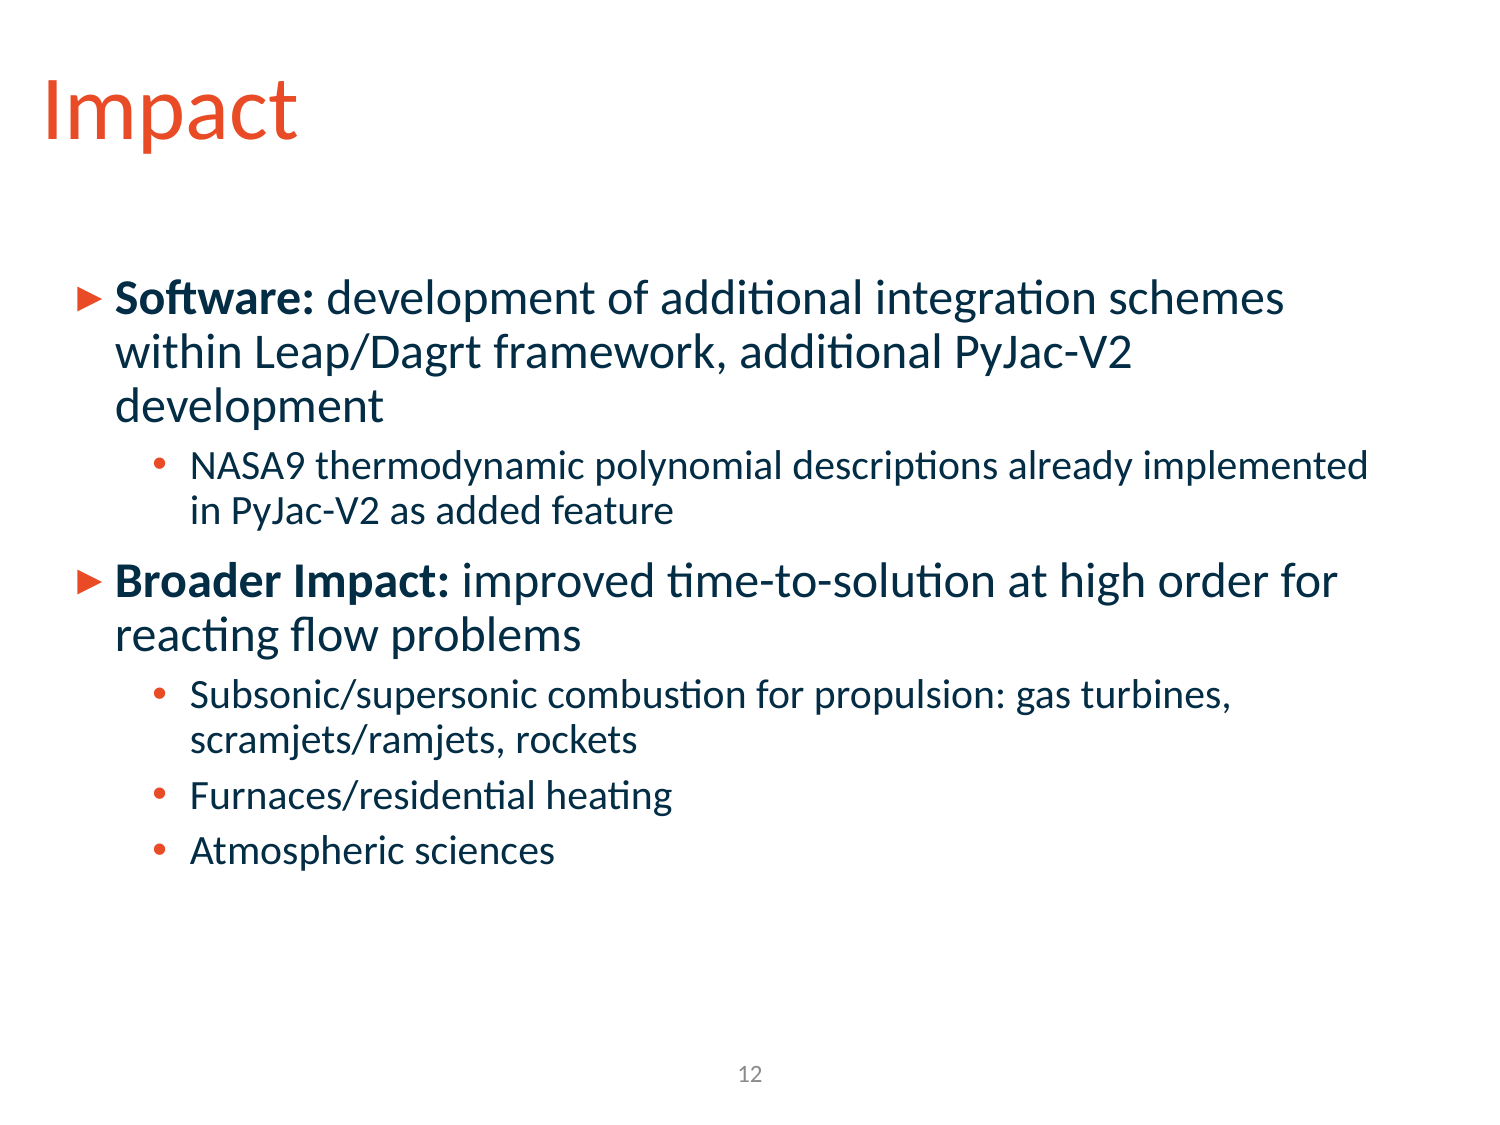

# Impact

Software: development of additional integration schemes within Leap/Dagrt framework, additional PyJac-V2 development
NASA9 thermodynamic polynomial descriptions already implemented in PyJac-V2 as added feature
Broader Impact: improved time-to-solution at high order for reacting flow problems
Subsonic/supersonic combustion for propulsion: gas turbines, scramjets/ramjets, rockets
Furnaces/residential heating
Atmospheric sciences

Ablation test (VKI)
12